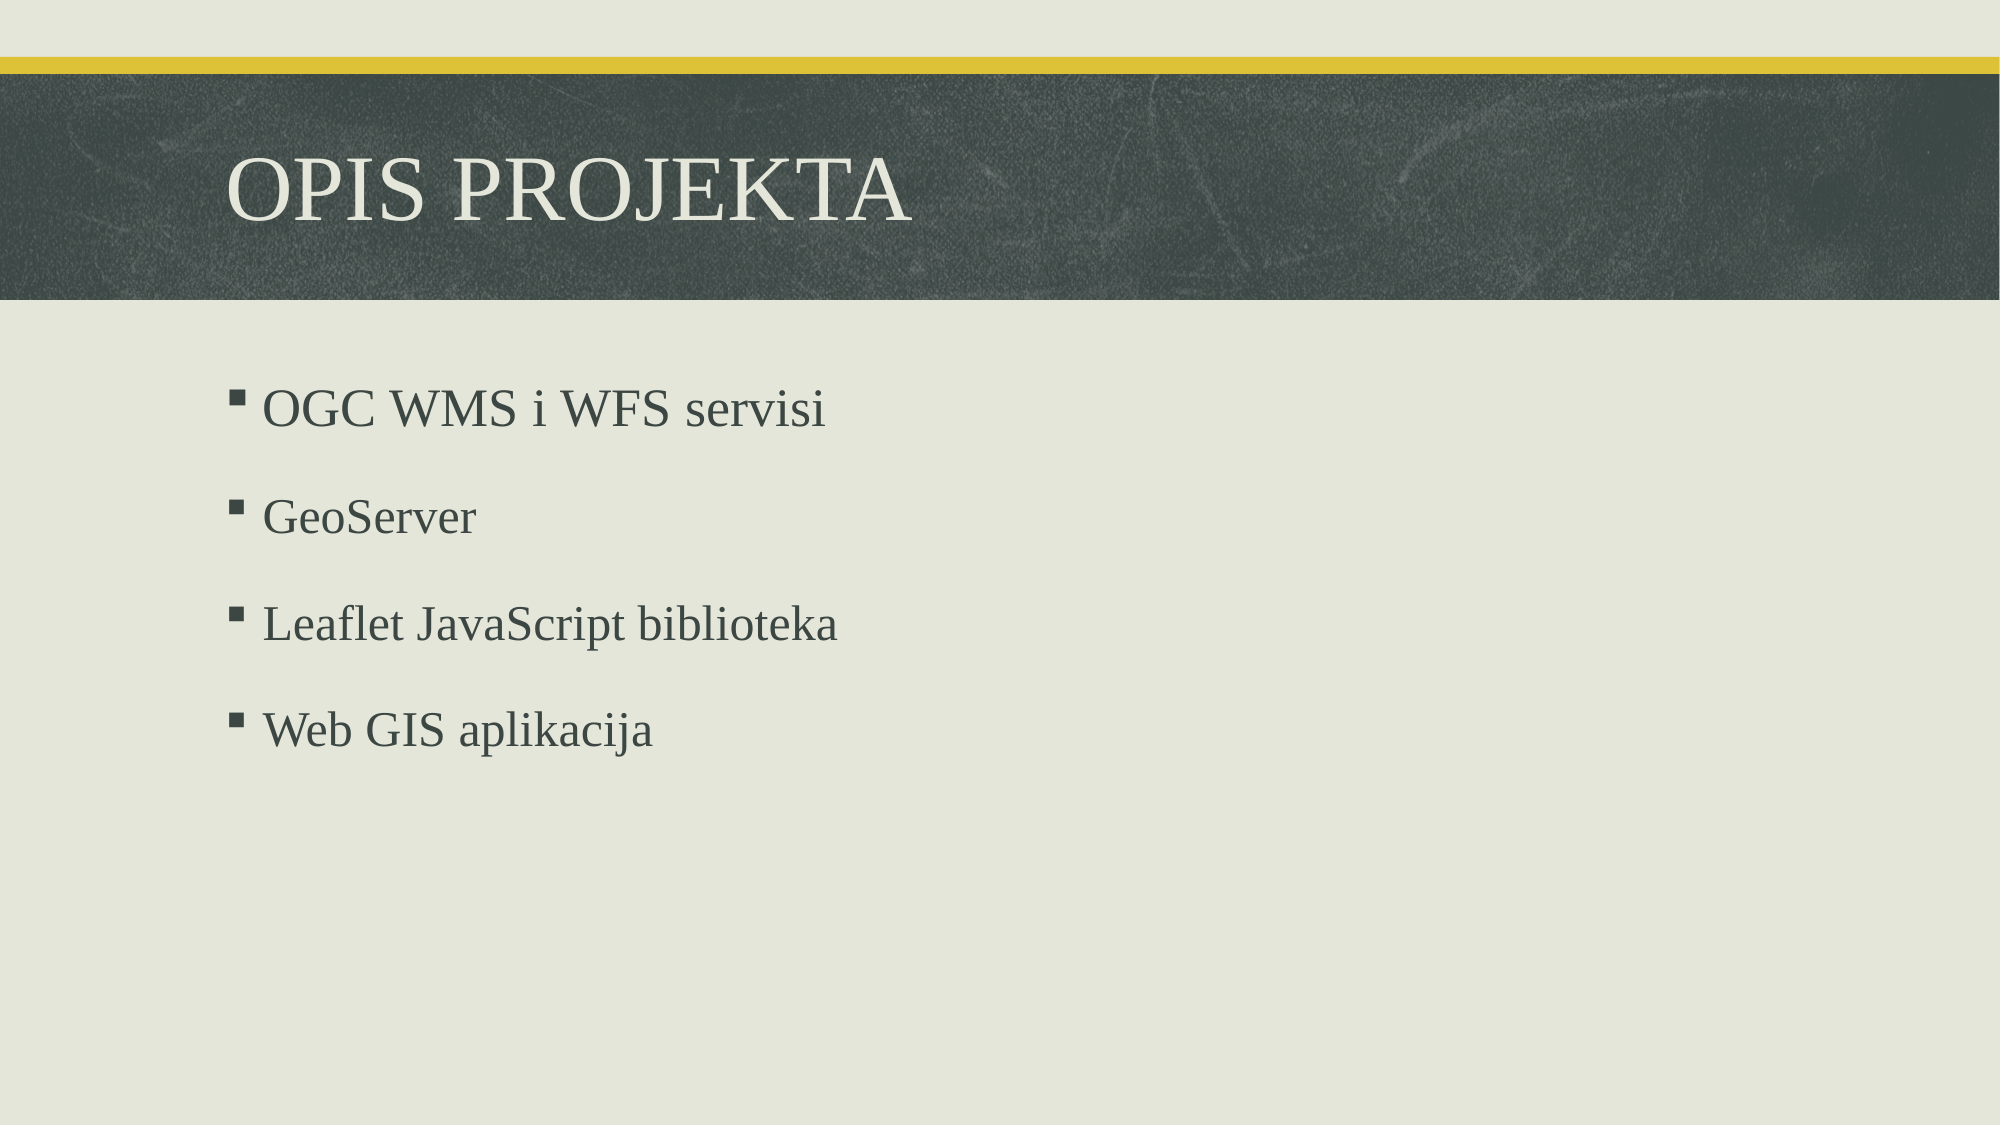

# OPIS PROJEKTA
OGC WMS i WFS servisi
GeoServer
Leaflet JavaScript biblioteka
Web GIS aplikacija